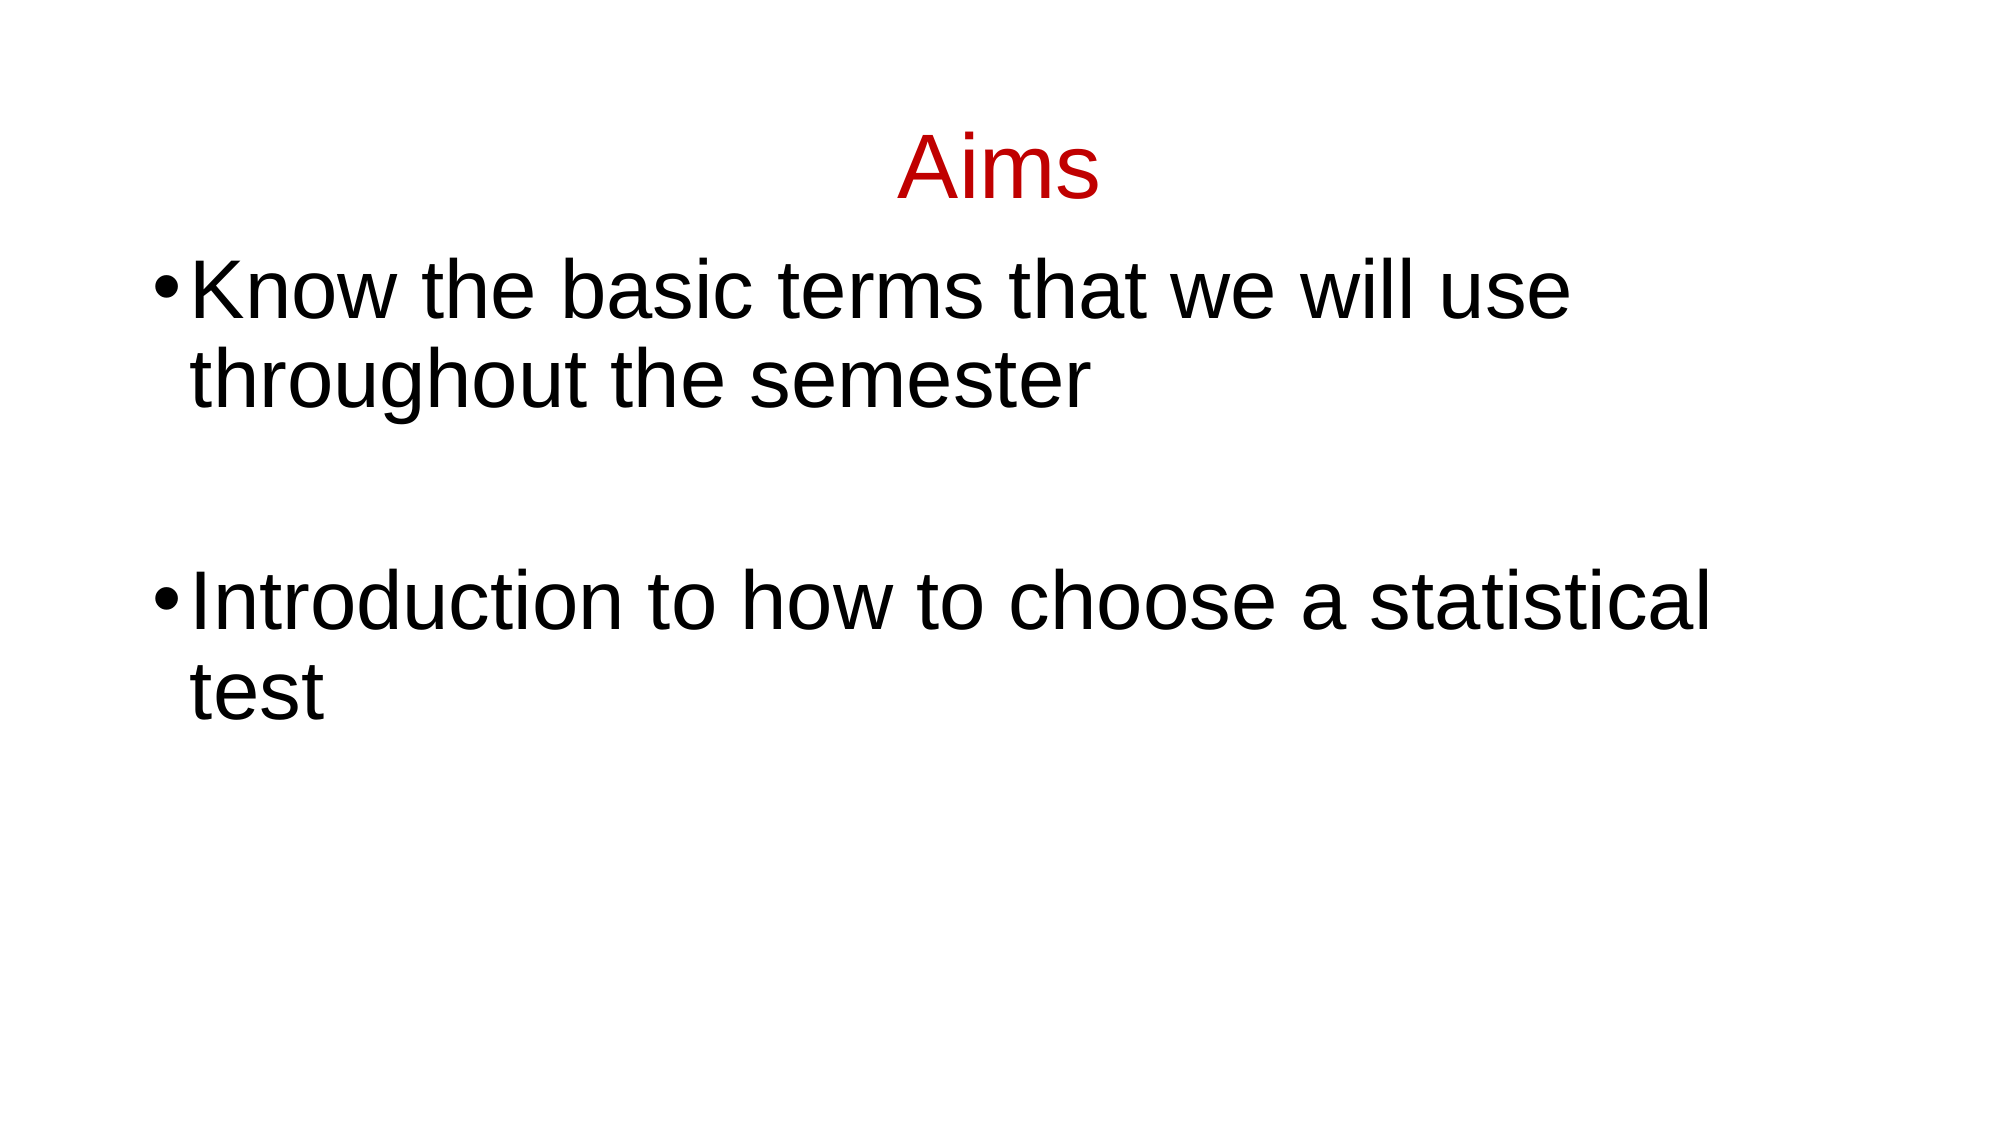

# Aims
Know the basic terms that we will use throughout the semester

Introduction to how to choose a statistical test